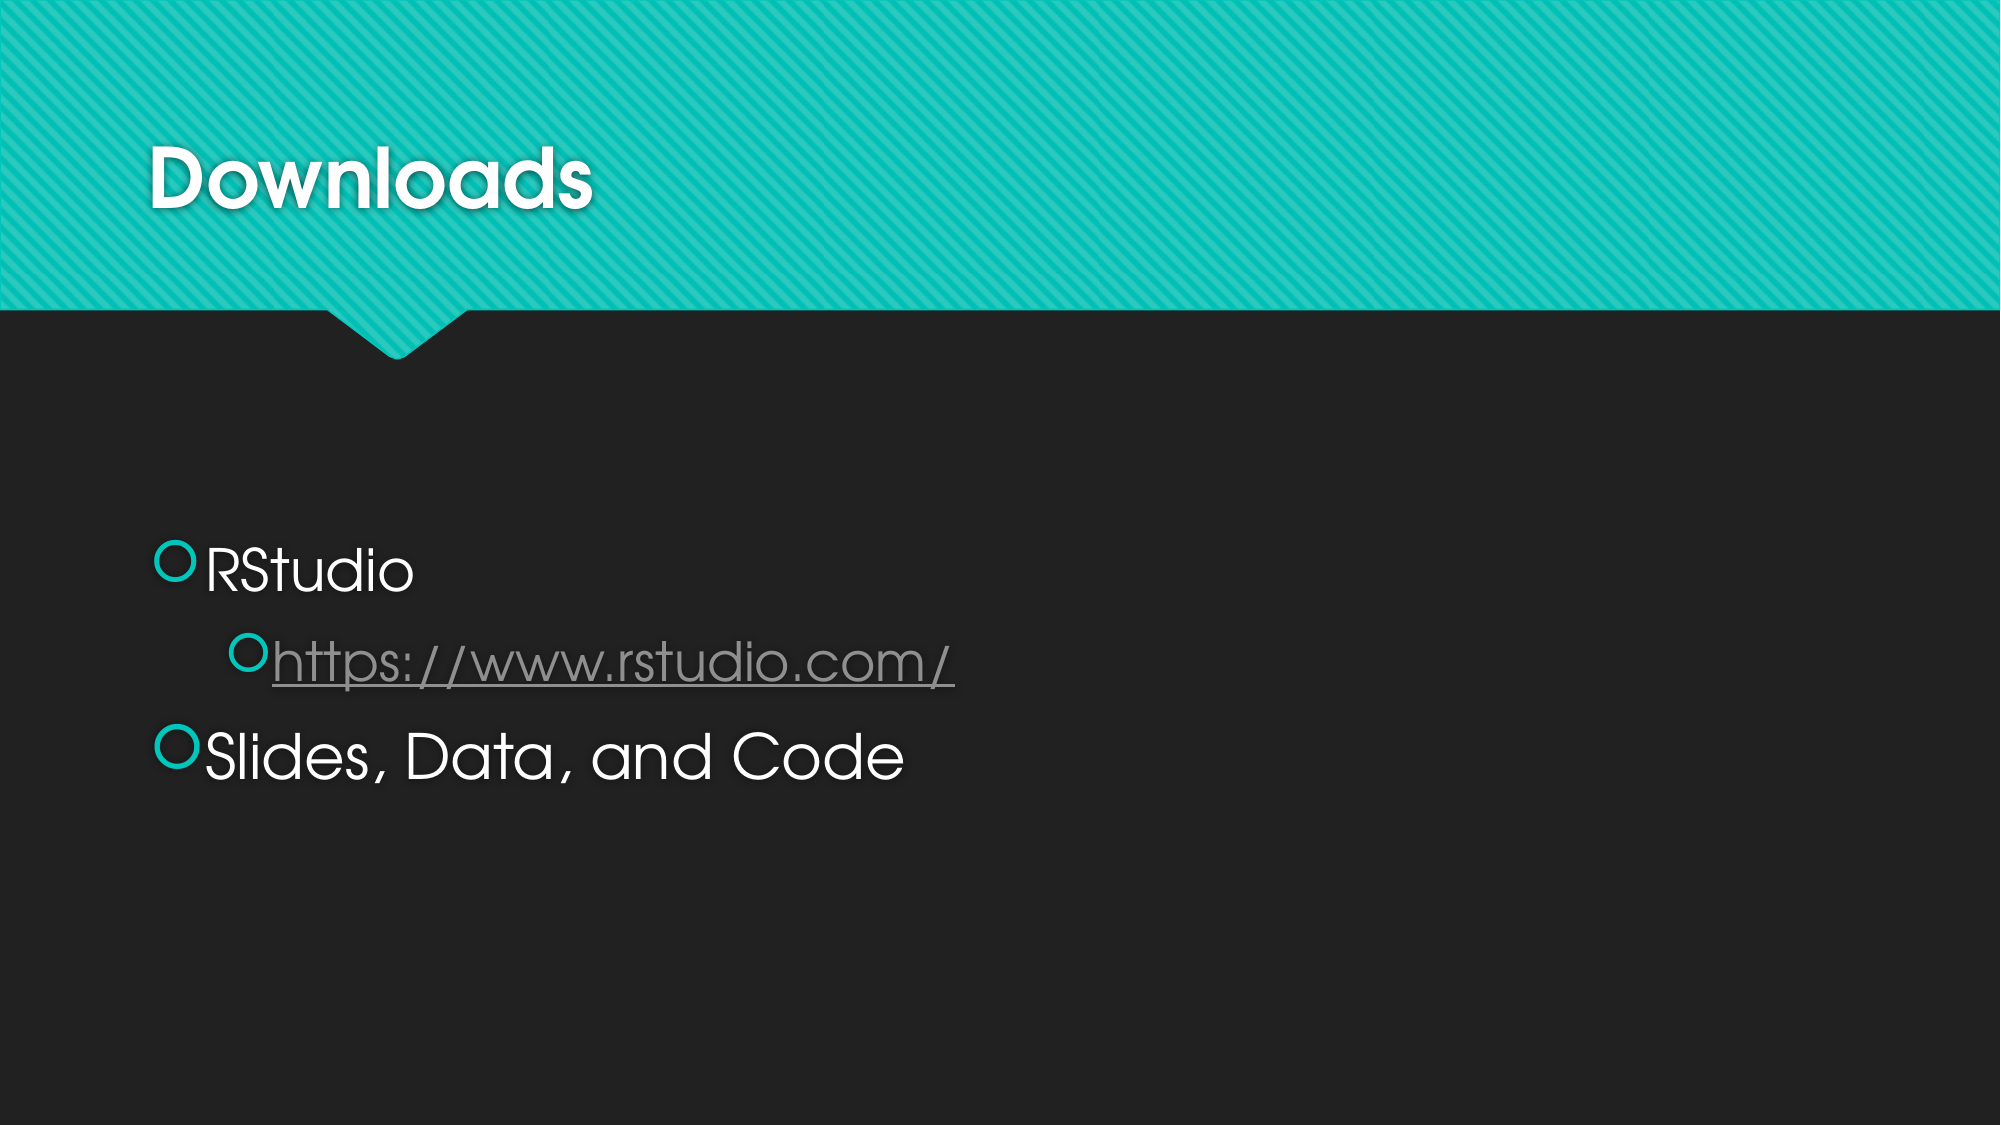

# Downloads
RStudio
https://www.rstudio.com/
Slides, Data, and Code